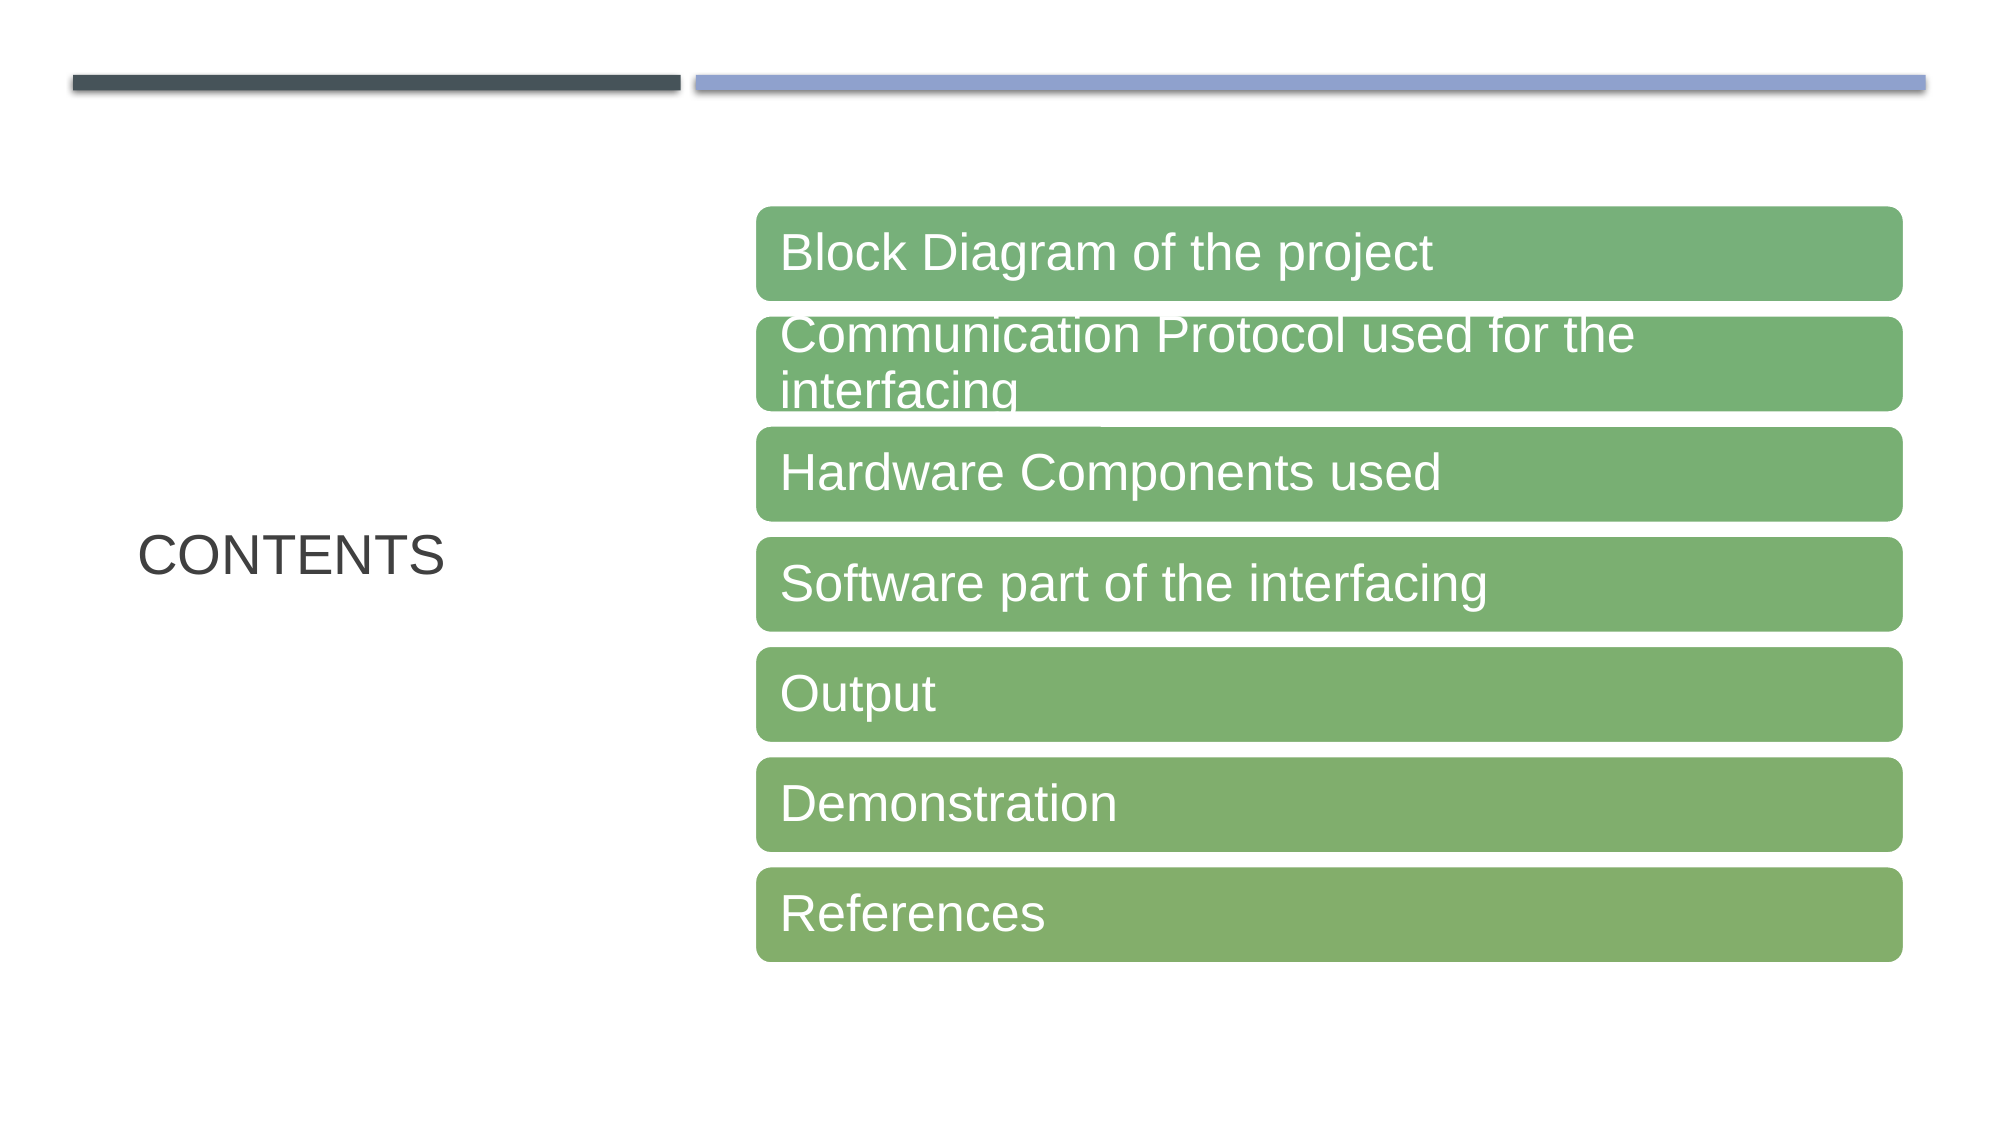

# Contents
Block Diagram of the project
Communication Protocol used for the interfacing
Hardware Components used
Software part of the interfacing
Output
Demonstration
References